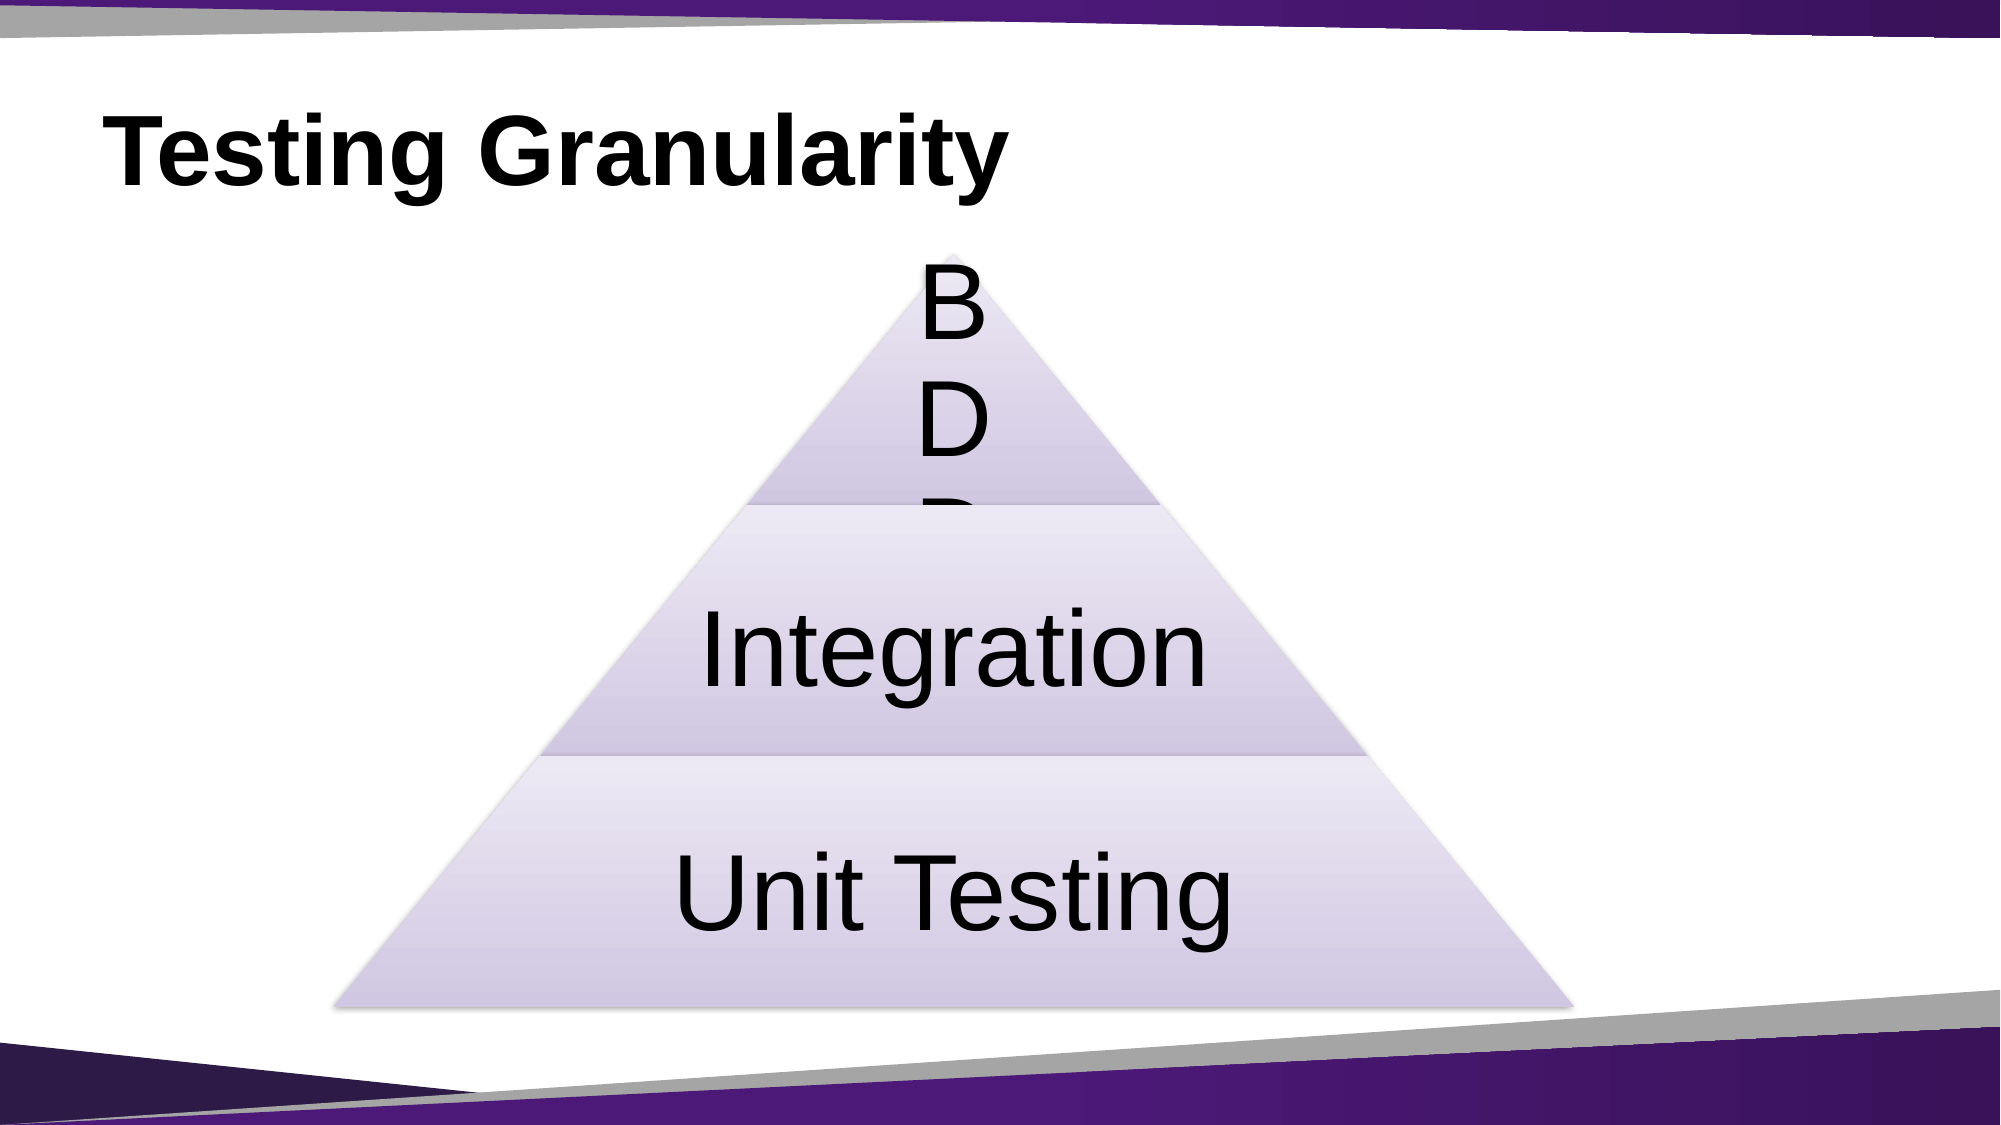

# Testing Granularity
BDD
Integration
Unit Testing